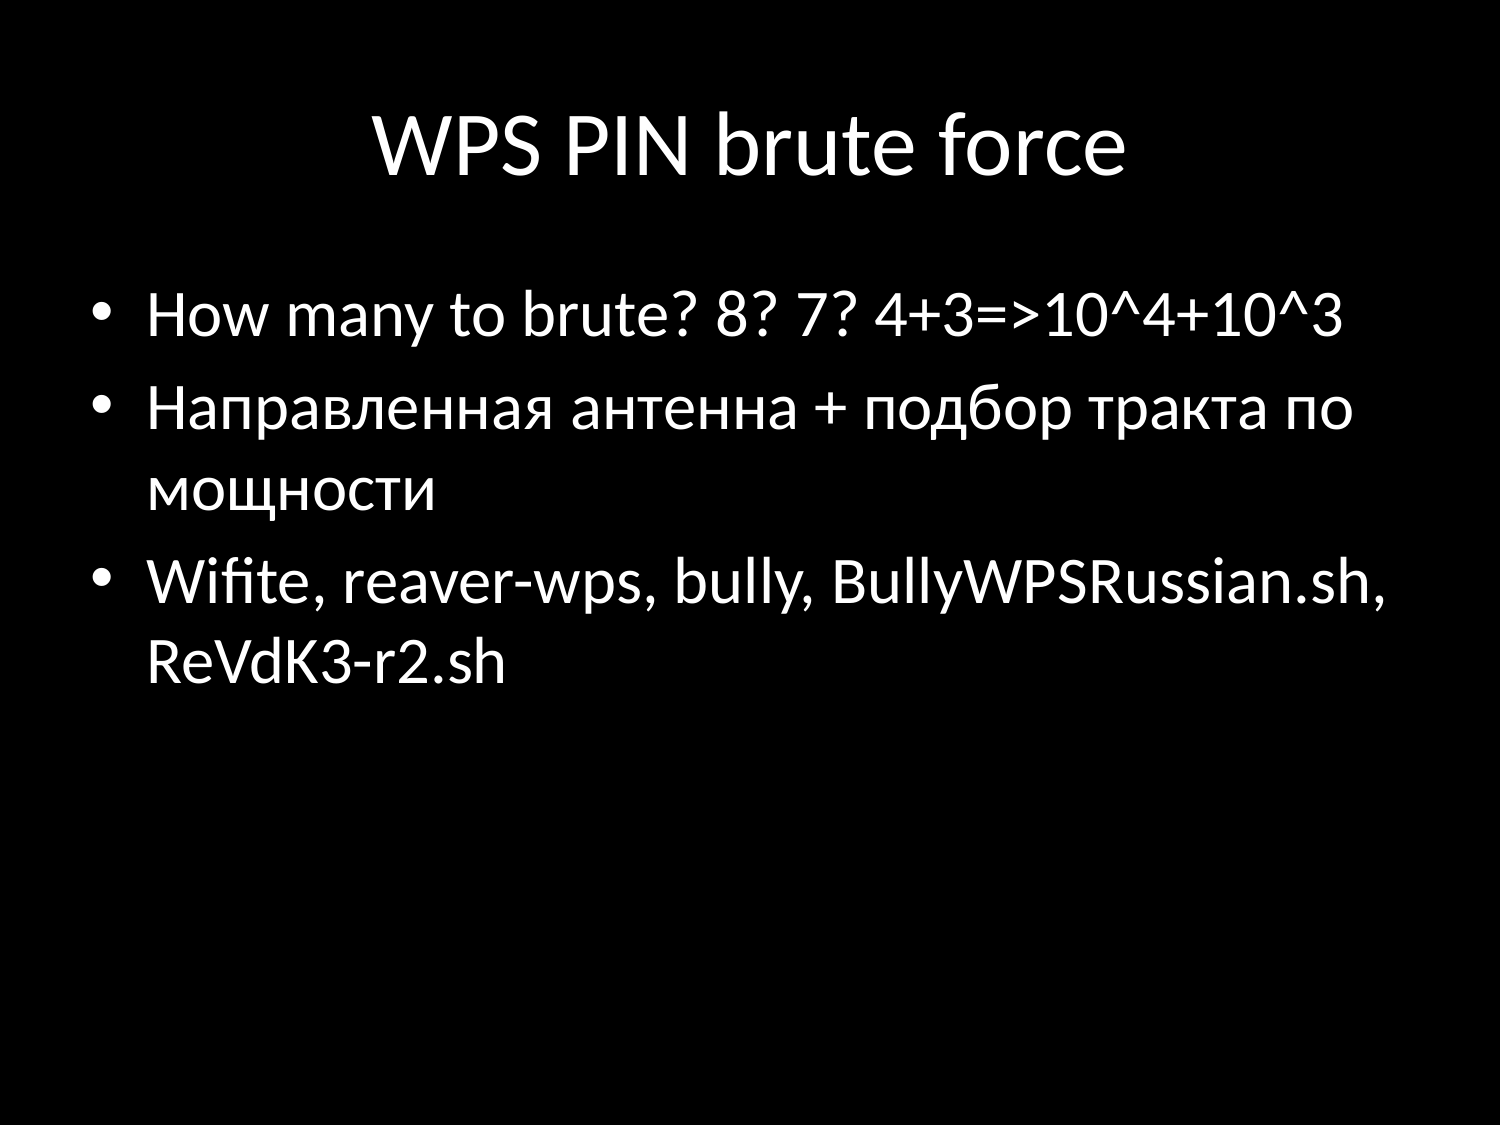

# WPS PIN brute force
How many to brute? 8? 7? 4+3=>10^4+10^3
Направленная антенна + подбор тракта по мощности
Wifite, reaver-wps, bully, BullyWPSRussian.sh, ReVdK3-r2.sh